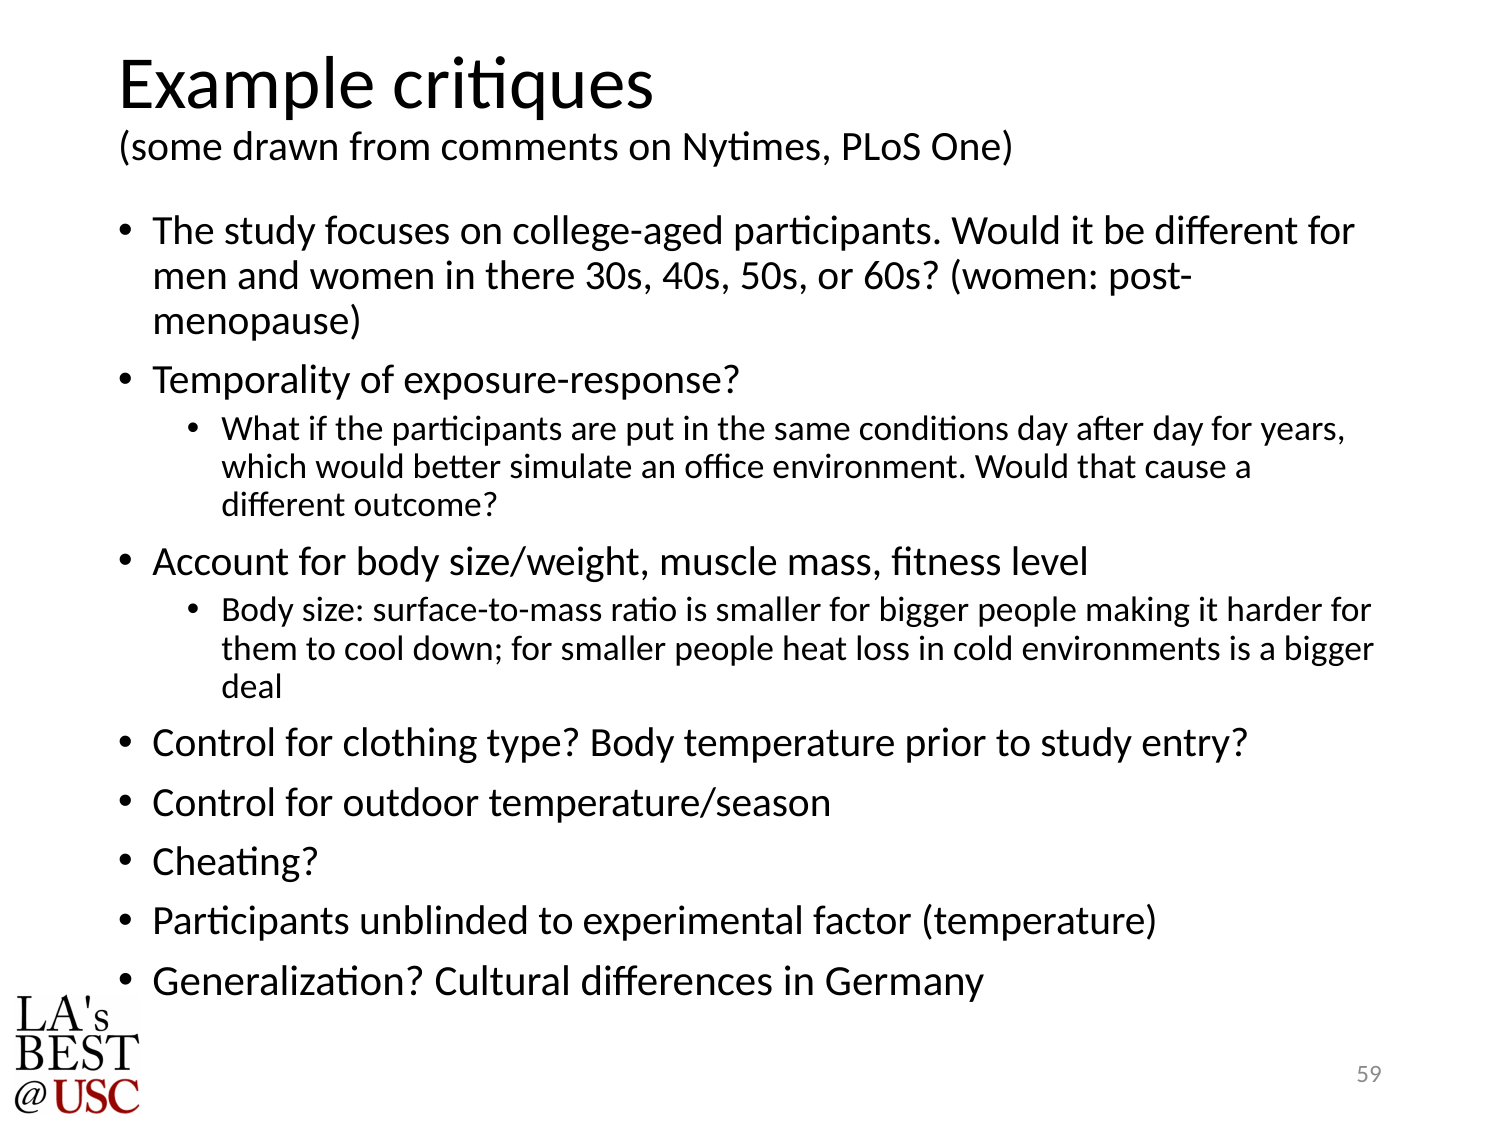

# Example critiques (some drawn from comments on Nytimes, PLoS One)
The study focuses on college-aged participants. Would it be different for men and women in there 30s, 40s, 50s, or 60s? (women: post-menopause)
Temporality of exposure-response?
What if the participants are put in the same conditions day after day for years, which would better simulate an office environment. Would that cause a different outcome?
Account for body size/weight, muscle mass, fitness level
Body size: surface-to-mass ratio is smaller for bigger people making it harder for them to cool down; for smaller people heat loss in cold environments is a bigger deal
Control for clothing type? Body temperature prior to study entry?
Control for outdoor temperature/season
Cheating?
Participants unblinded to experimental factor (temperature)
Generalization? Cultural differences in Germany
59